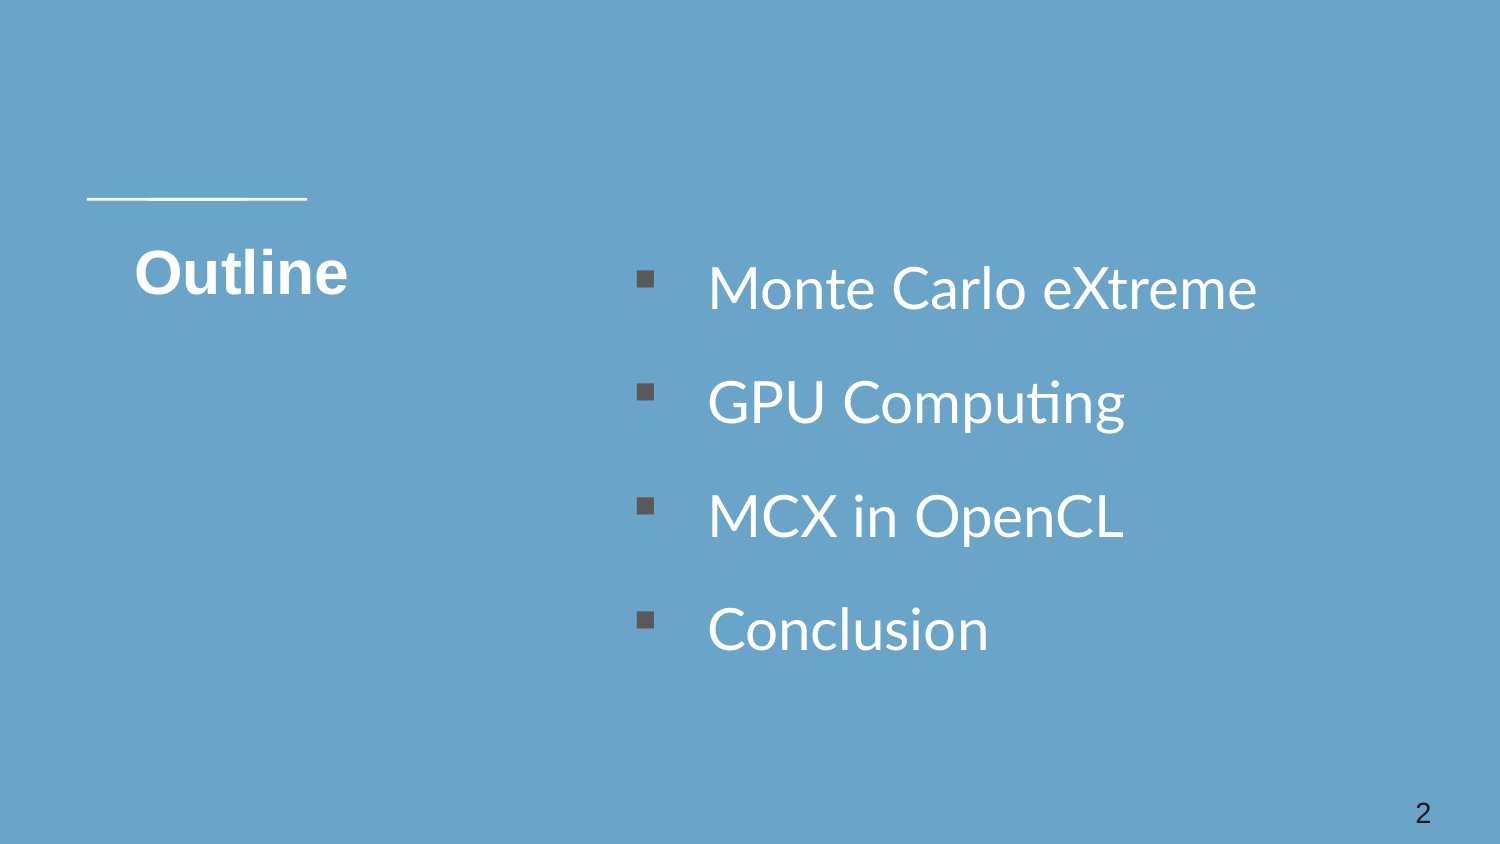

# Outline
Monte Carlo eXtreme
GPU Computing
MCX in OpenCL
Conclusion
2